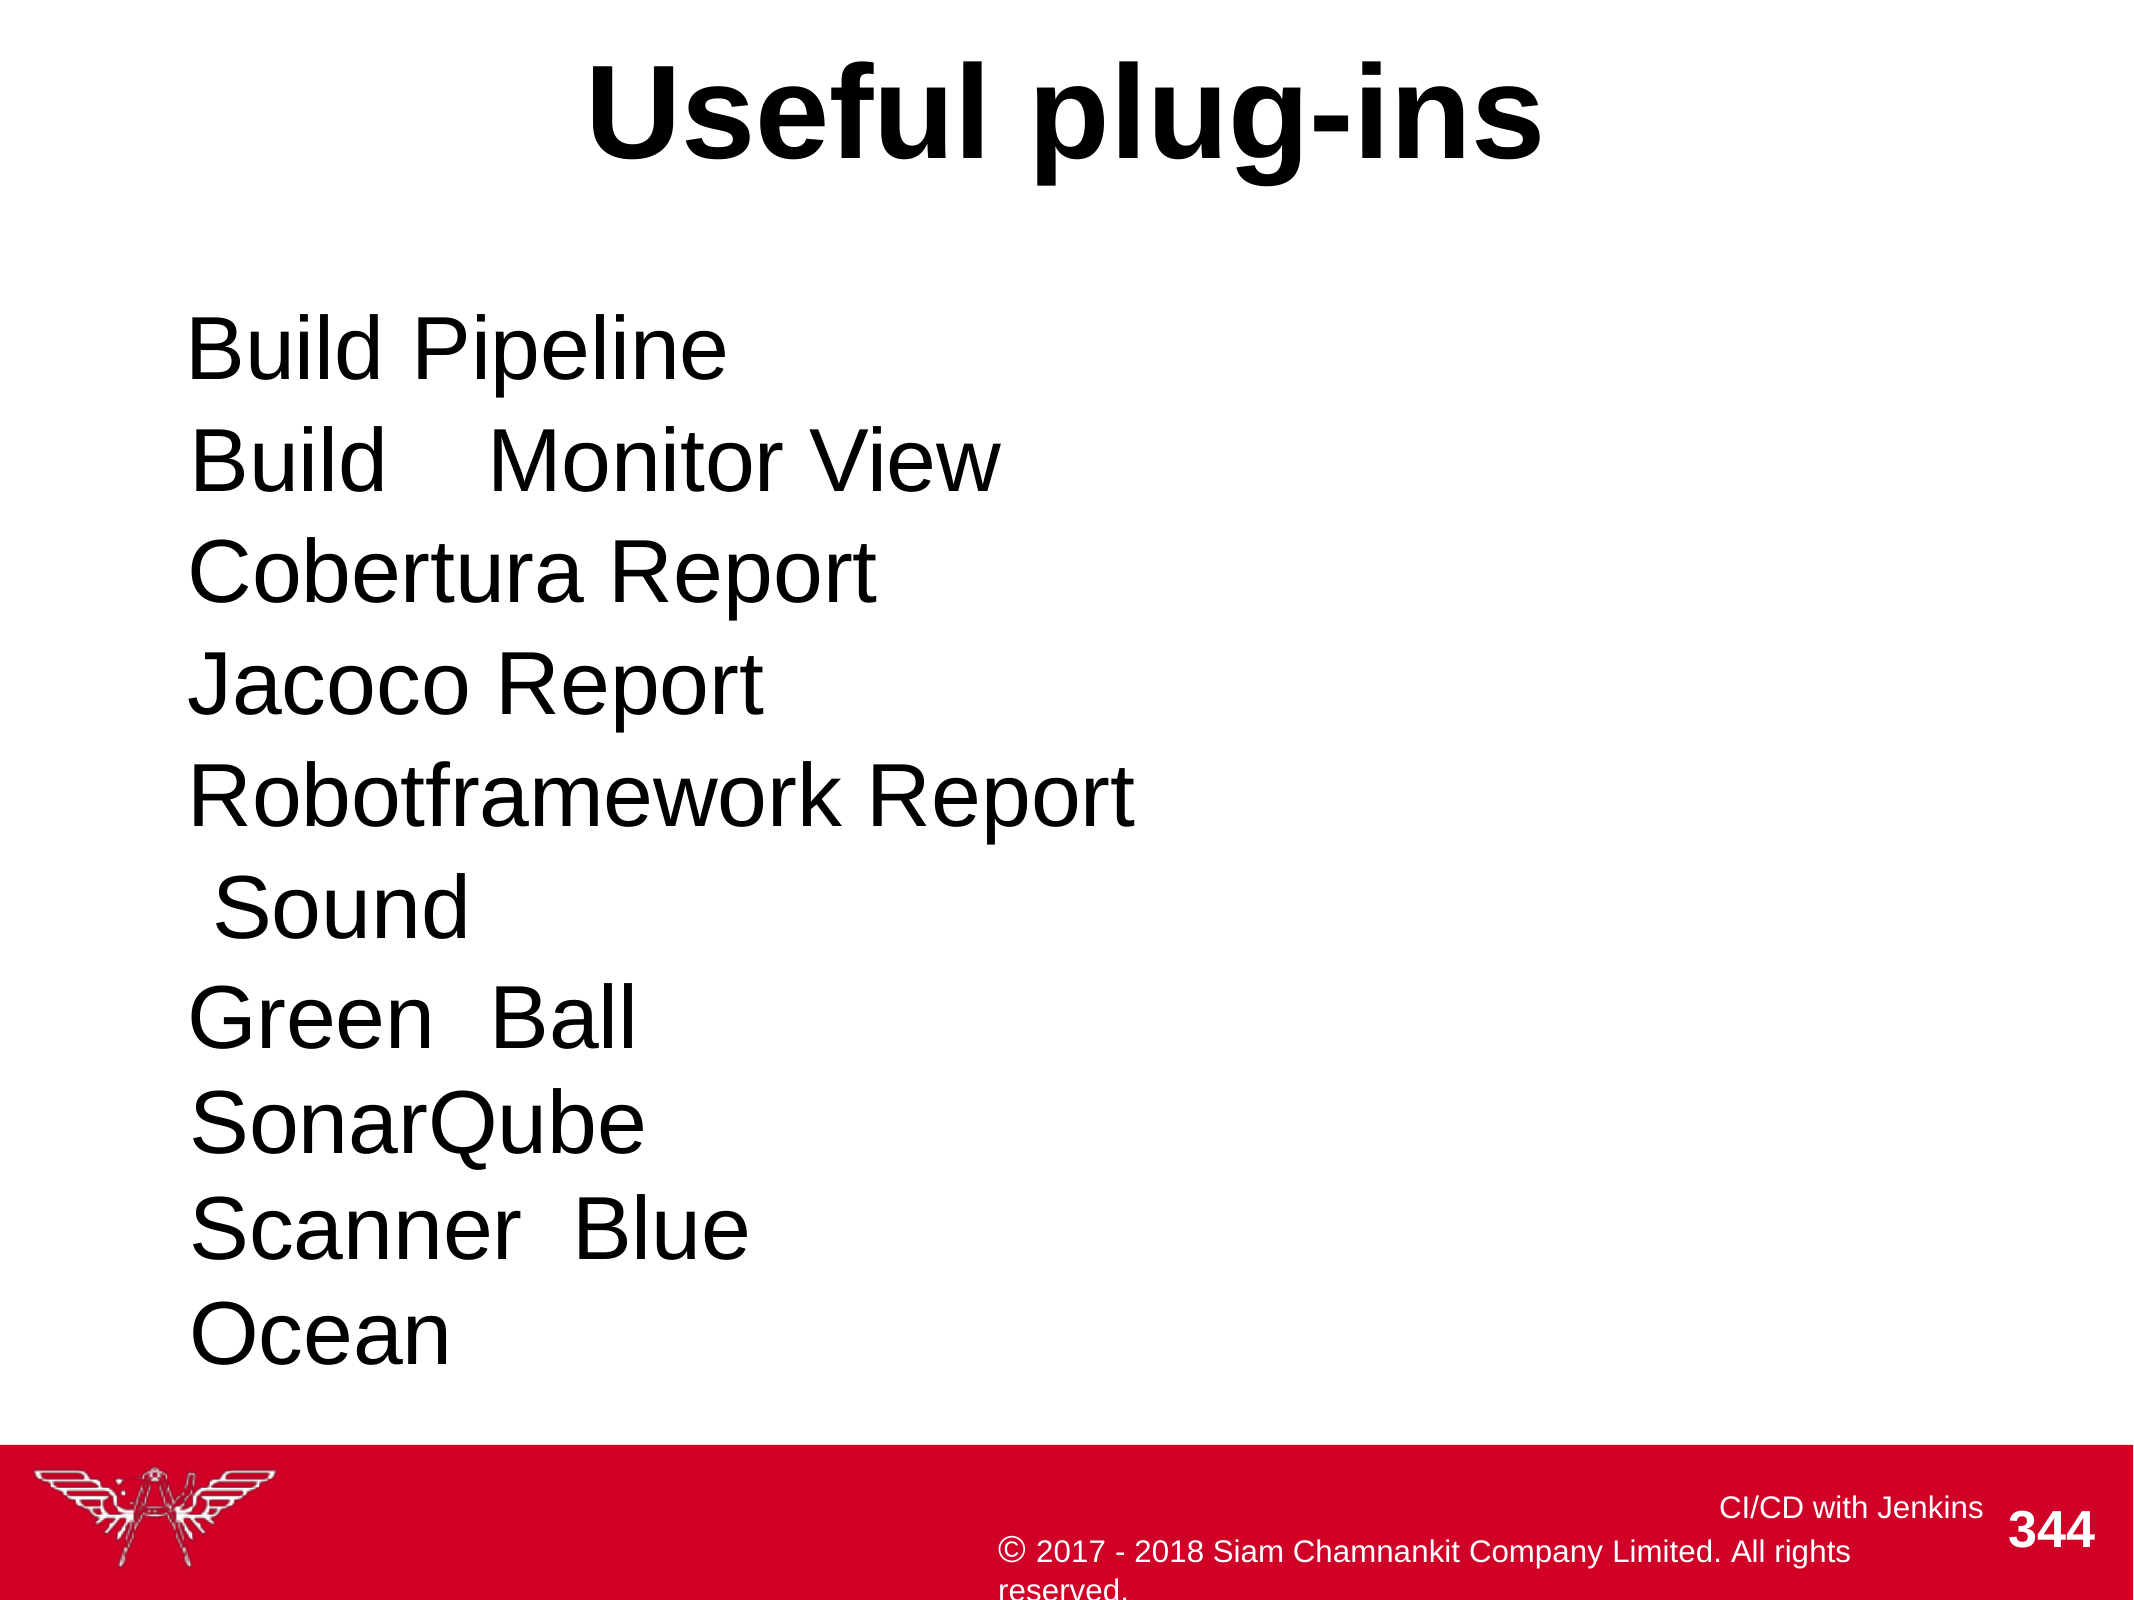

# Useful plug-ins
Build	Pipeline
Build	Monitor View  Cobertura Report  Jacoco Report  Robotframework Report  Sound
Green	Ball  SonarQube	Scanner  Blue	Ocean
CI/CD with Jenkins
© 2017 - 2018 Siam Chamnankit Company Limited. All rights reserved.
344